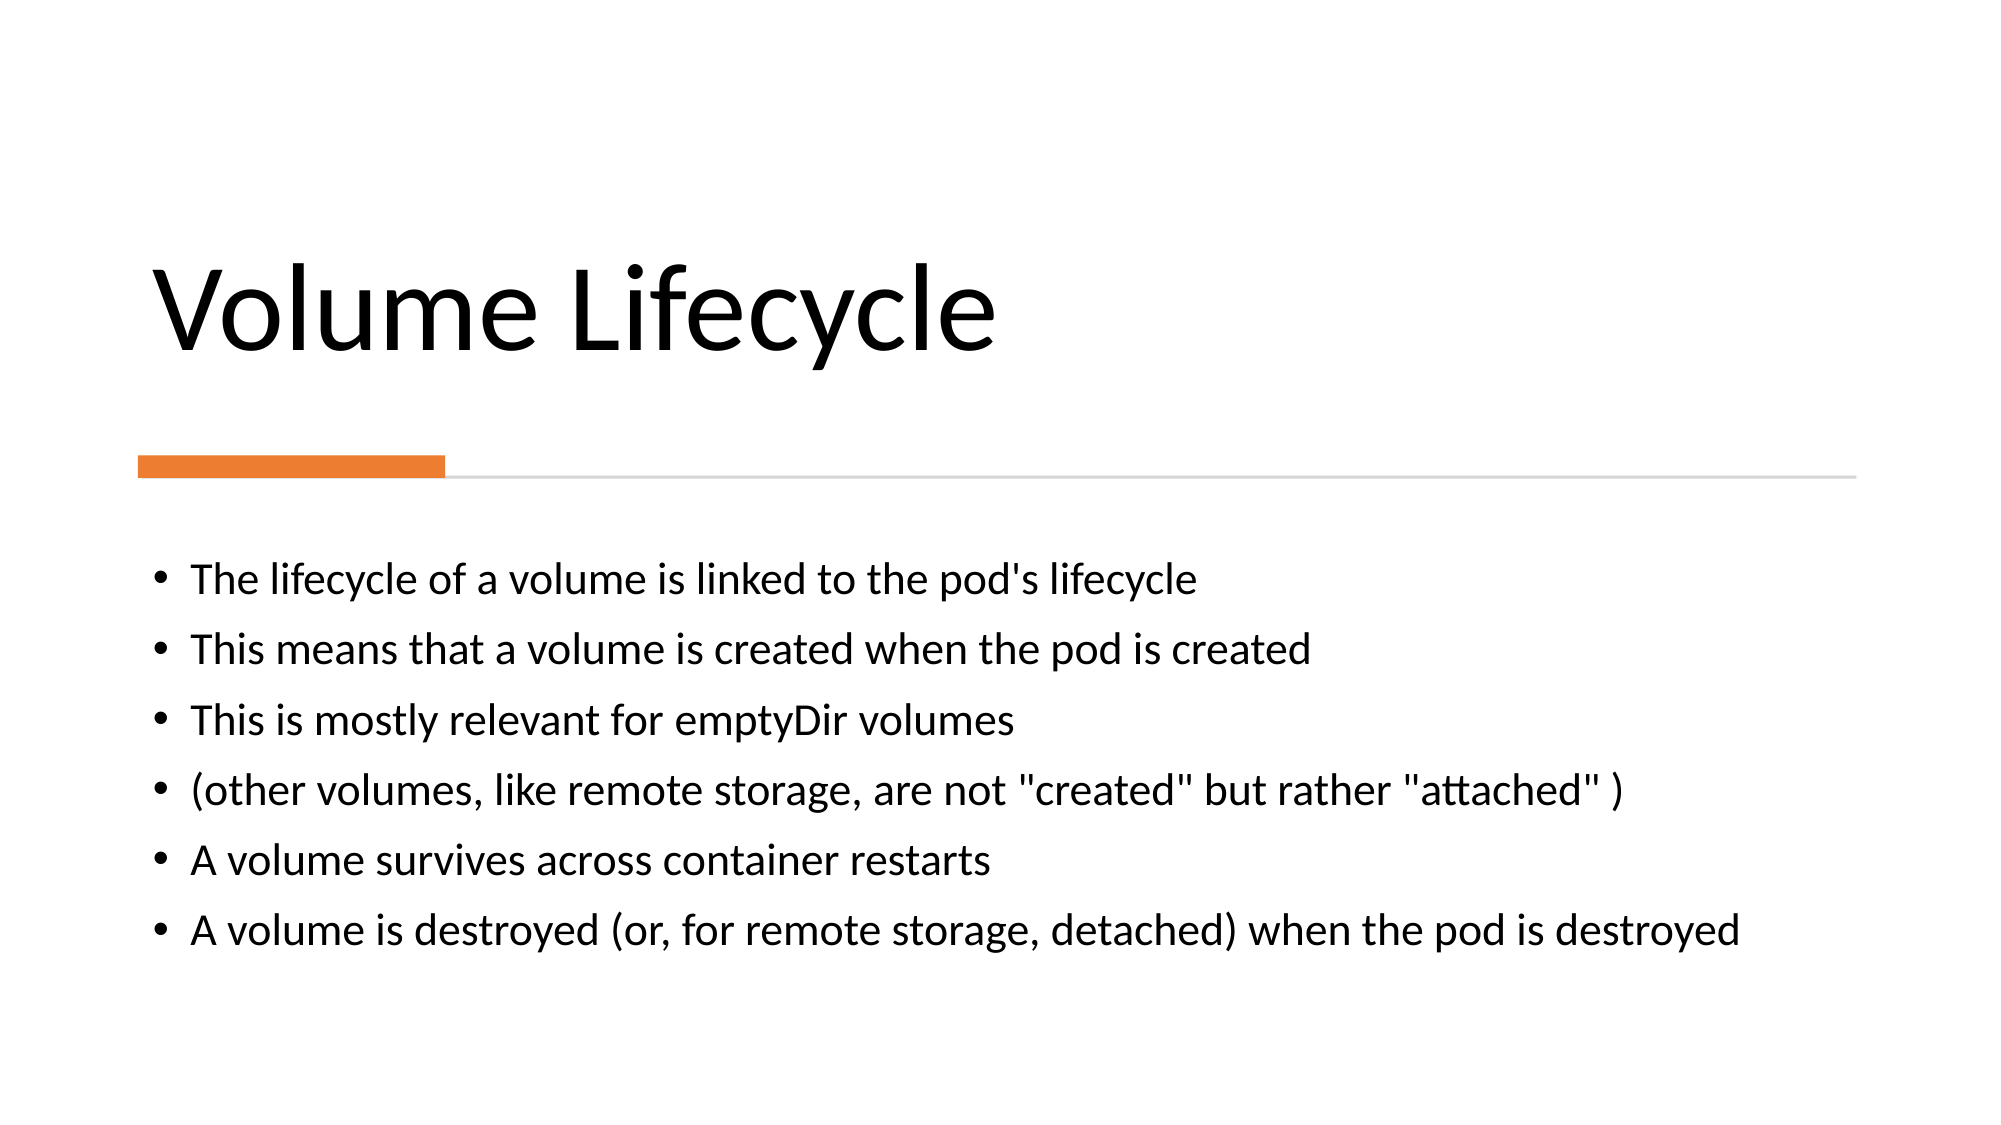

# Volume Lifecycle

The lifecycle of a volume is linked to the pod's lifecycle
This means that a volume is created when the pod is created
This is mostly relevant for emptyDir volumes
(other volumes, like remote storage, are not "created" but rather "attached" )
A volume survives across container restarts
A volume is destroyed (or, for remote storage, detached) when the pod is destroyed